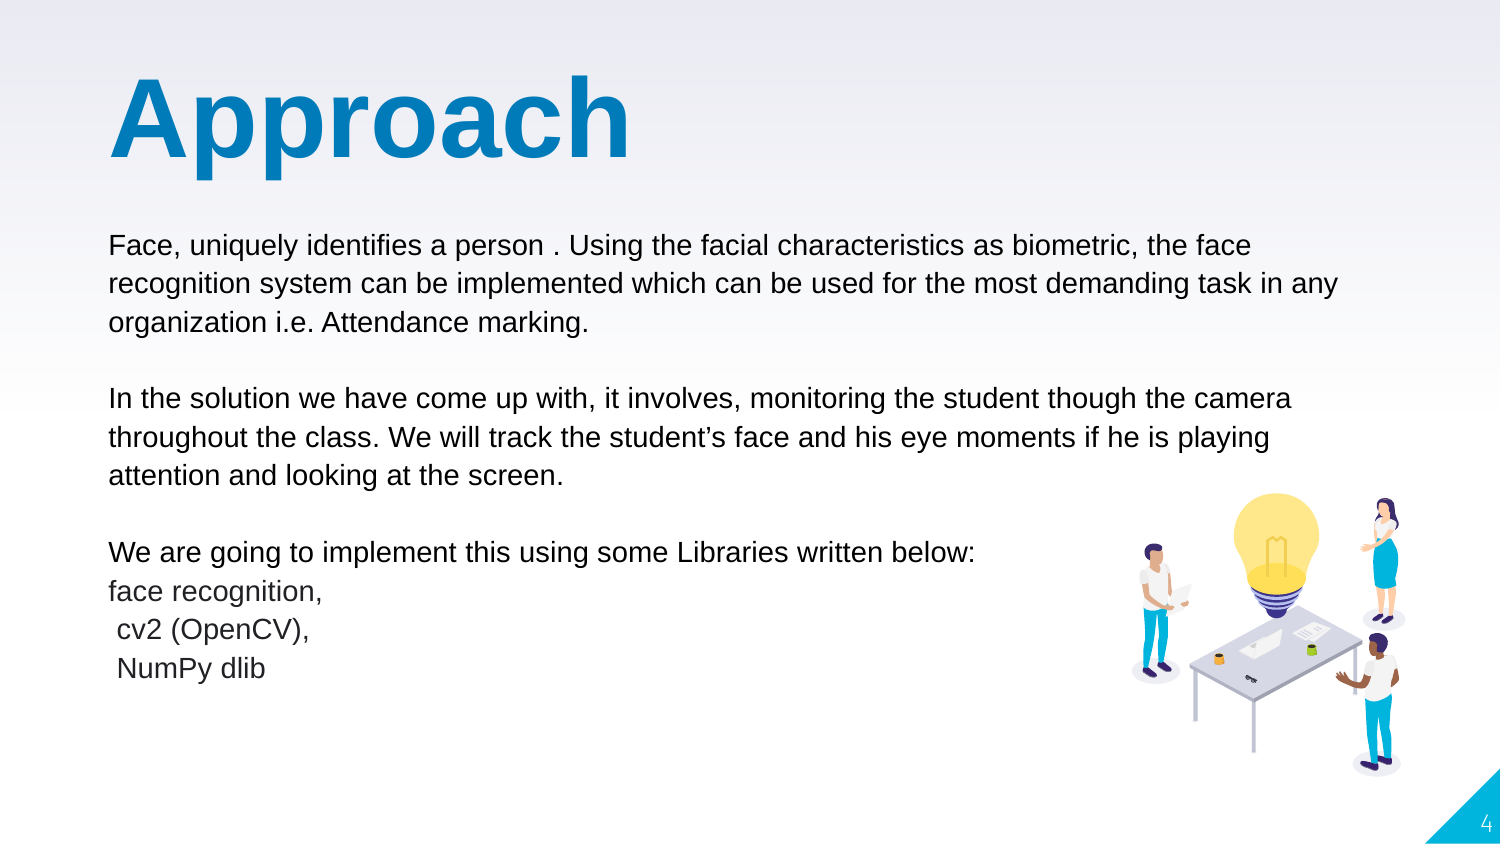

Approach
Face, uniquely identifies a person . Using the facial characteristics as biometric, the face recognition system can be implemented which can be used for the most demanding task in any organization i.e. Attendance marking.

In the solution we have come up with, it involves, monitoring the student though the camera throughout the class. We will track the student’s face and his eye moments if he is playing attention and looking at the screen.

We are going to implement this using some Libraries written below:
face recognition,
 cv2 (OpenCV),
 NumPy dlib

4